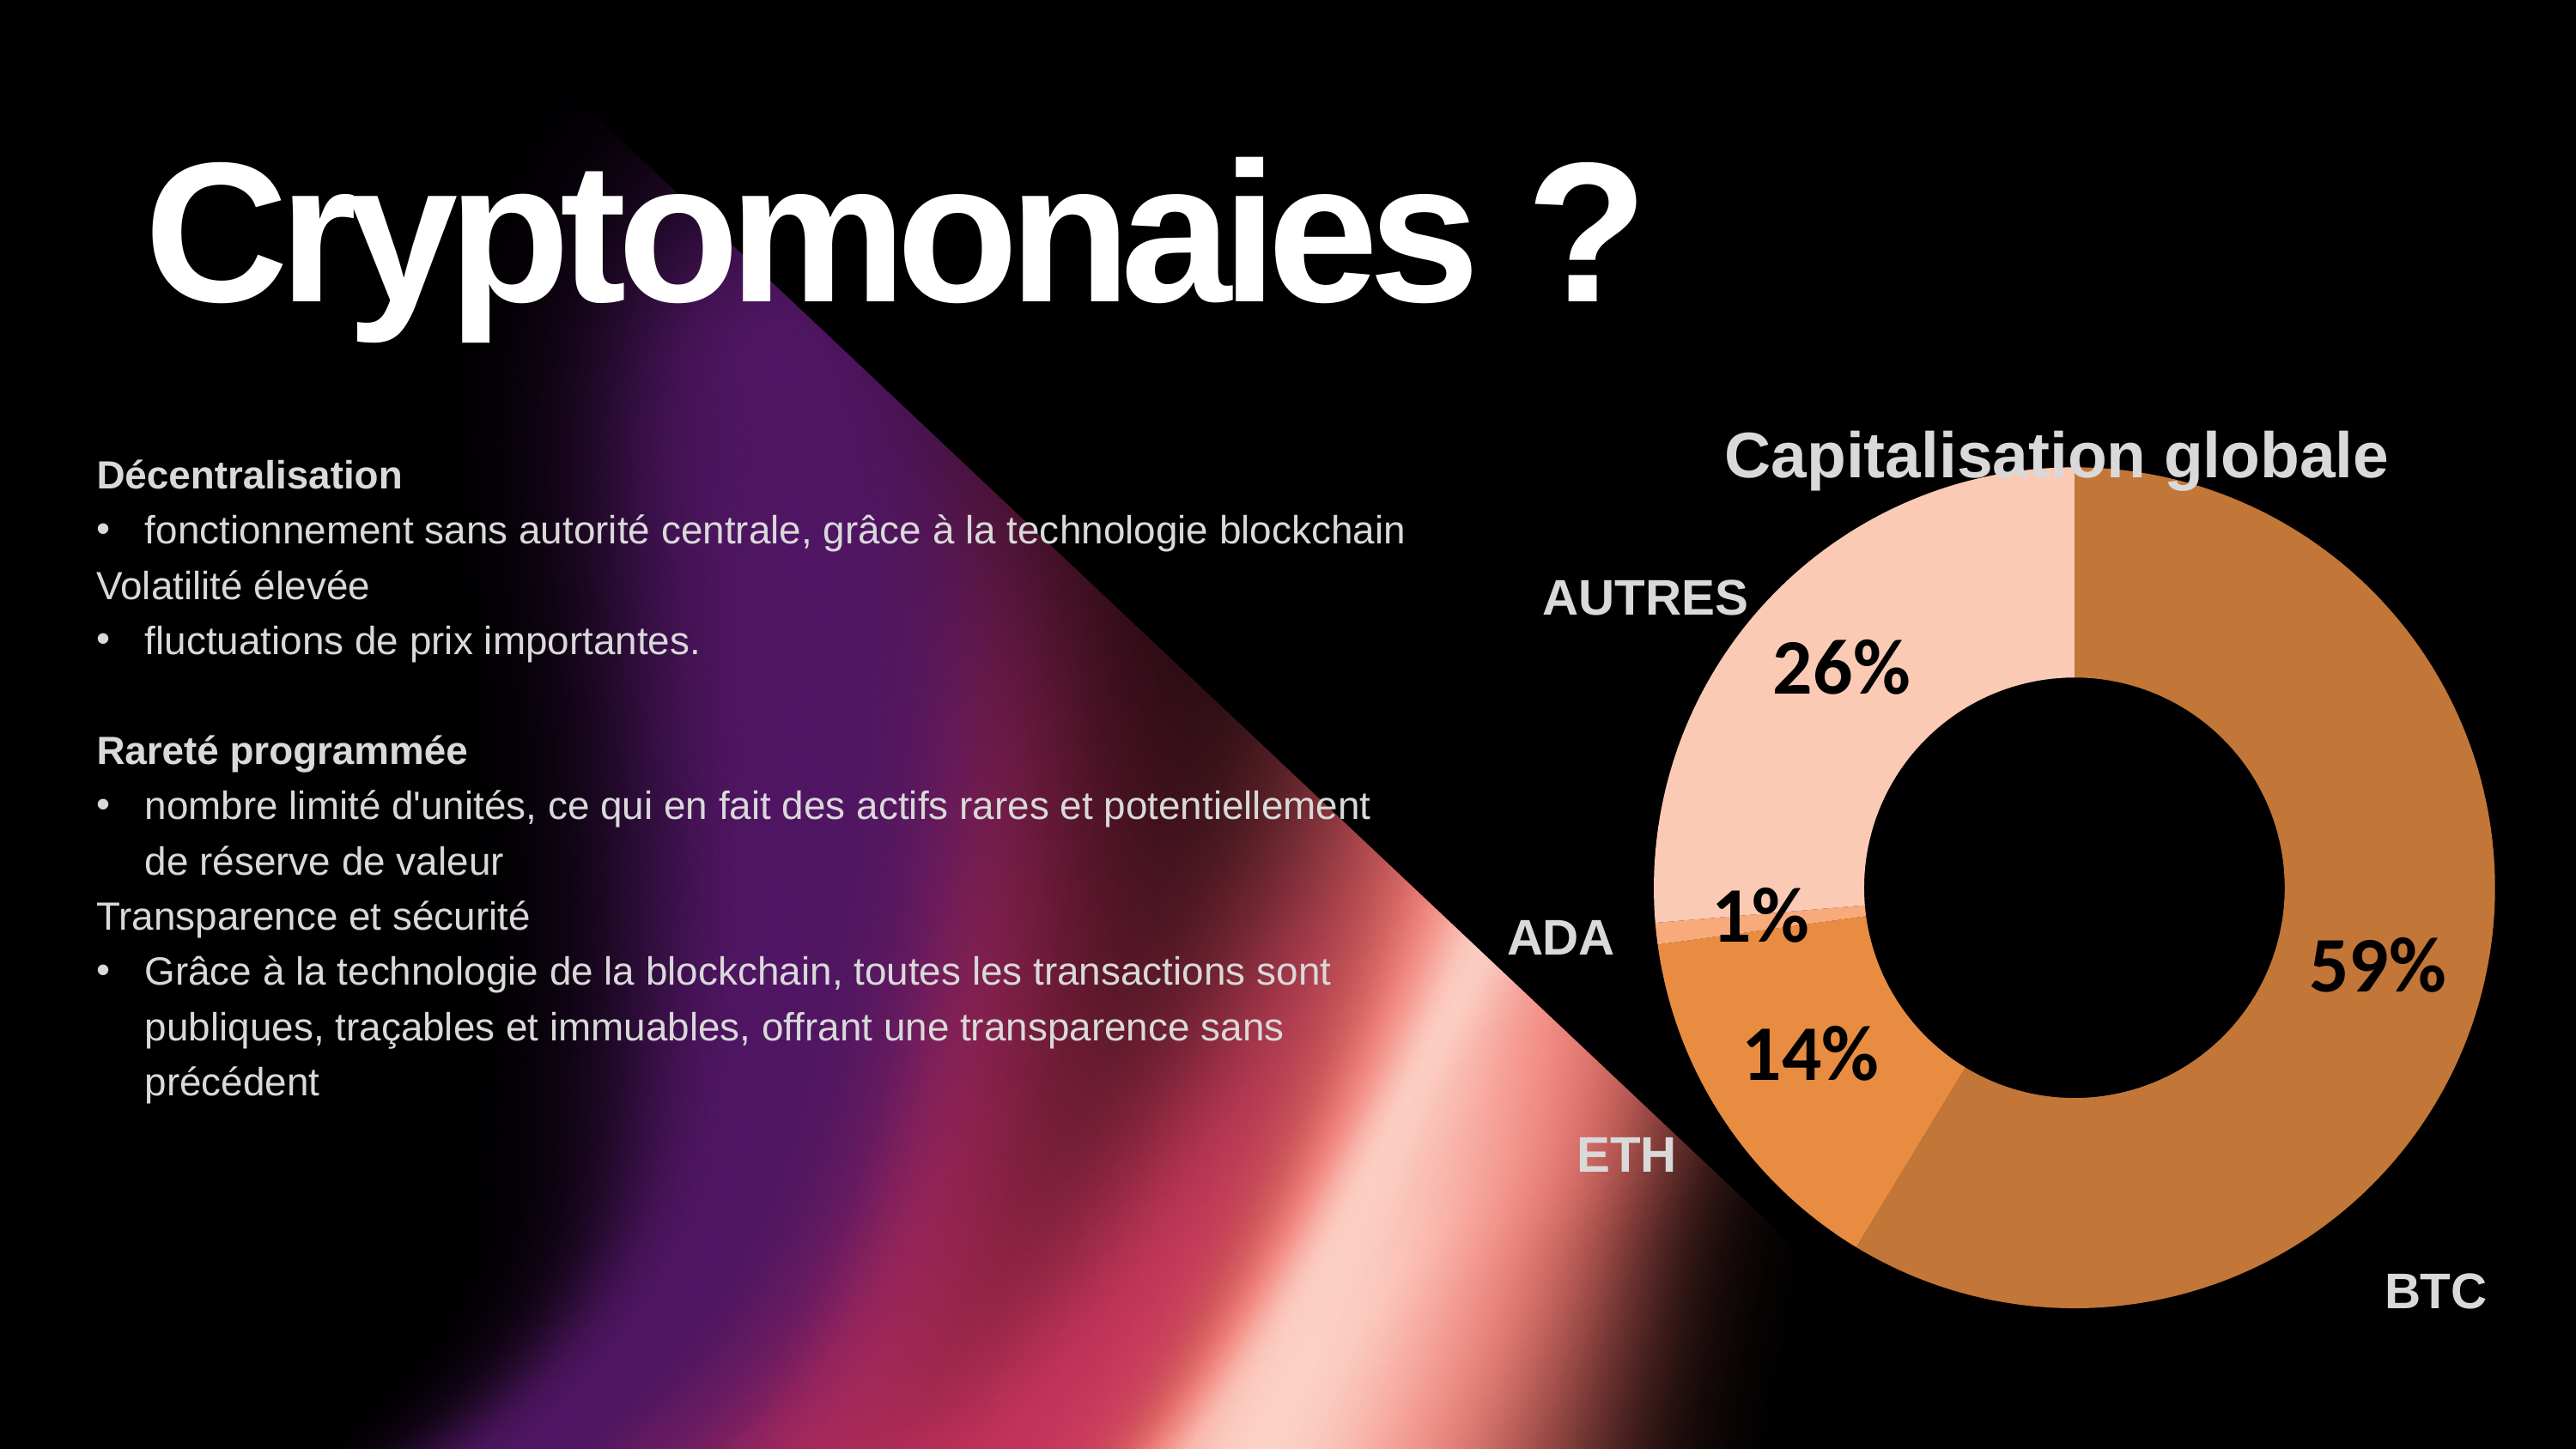

Cryptomonaies ?

Capitalisation globale
Décentralisation
fonctionnement sans autorité centrale, grâce à la technologie blockchain
Volatilité élevée
fluctuations de prix importantes.

Rareté programmée
nombre limité d'unités, ce qui en fait des actifs rares et potentiellement de réserve de valeur
Transparence et sécurité
Grâce à la technologie de la blockchain, toutes les transactions sont publiques, traçables et immuables, offrant une transparence sans précédent

### Chart

| Category |  |
|---|---|
AUTRES
ADA
ETH
BTC